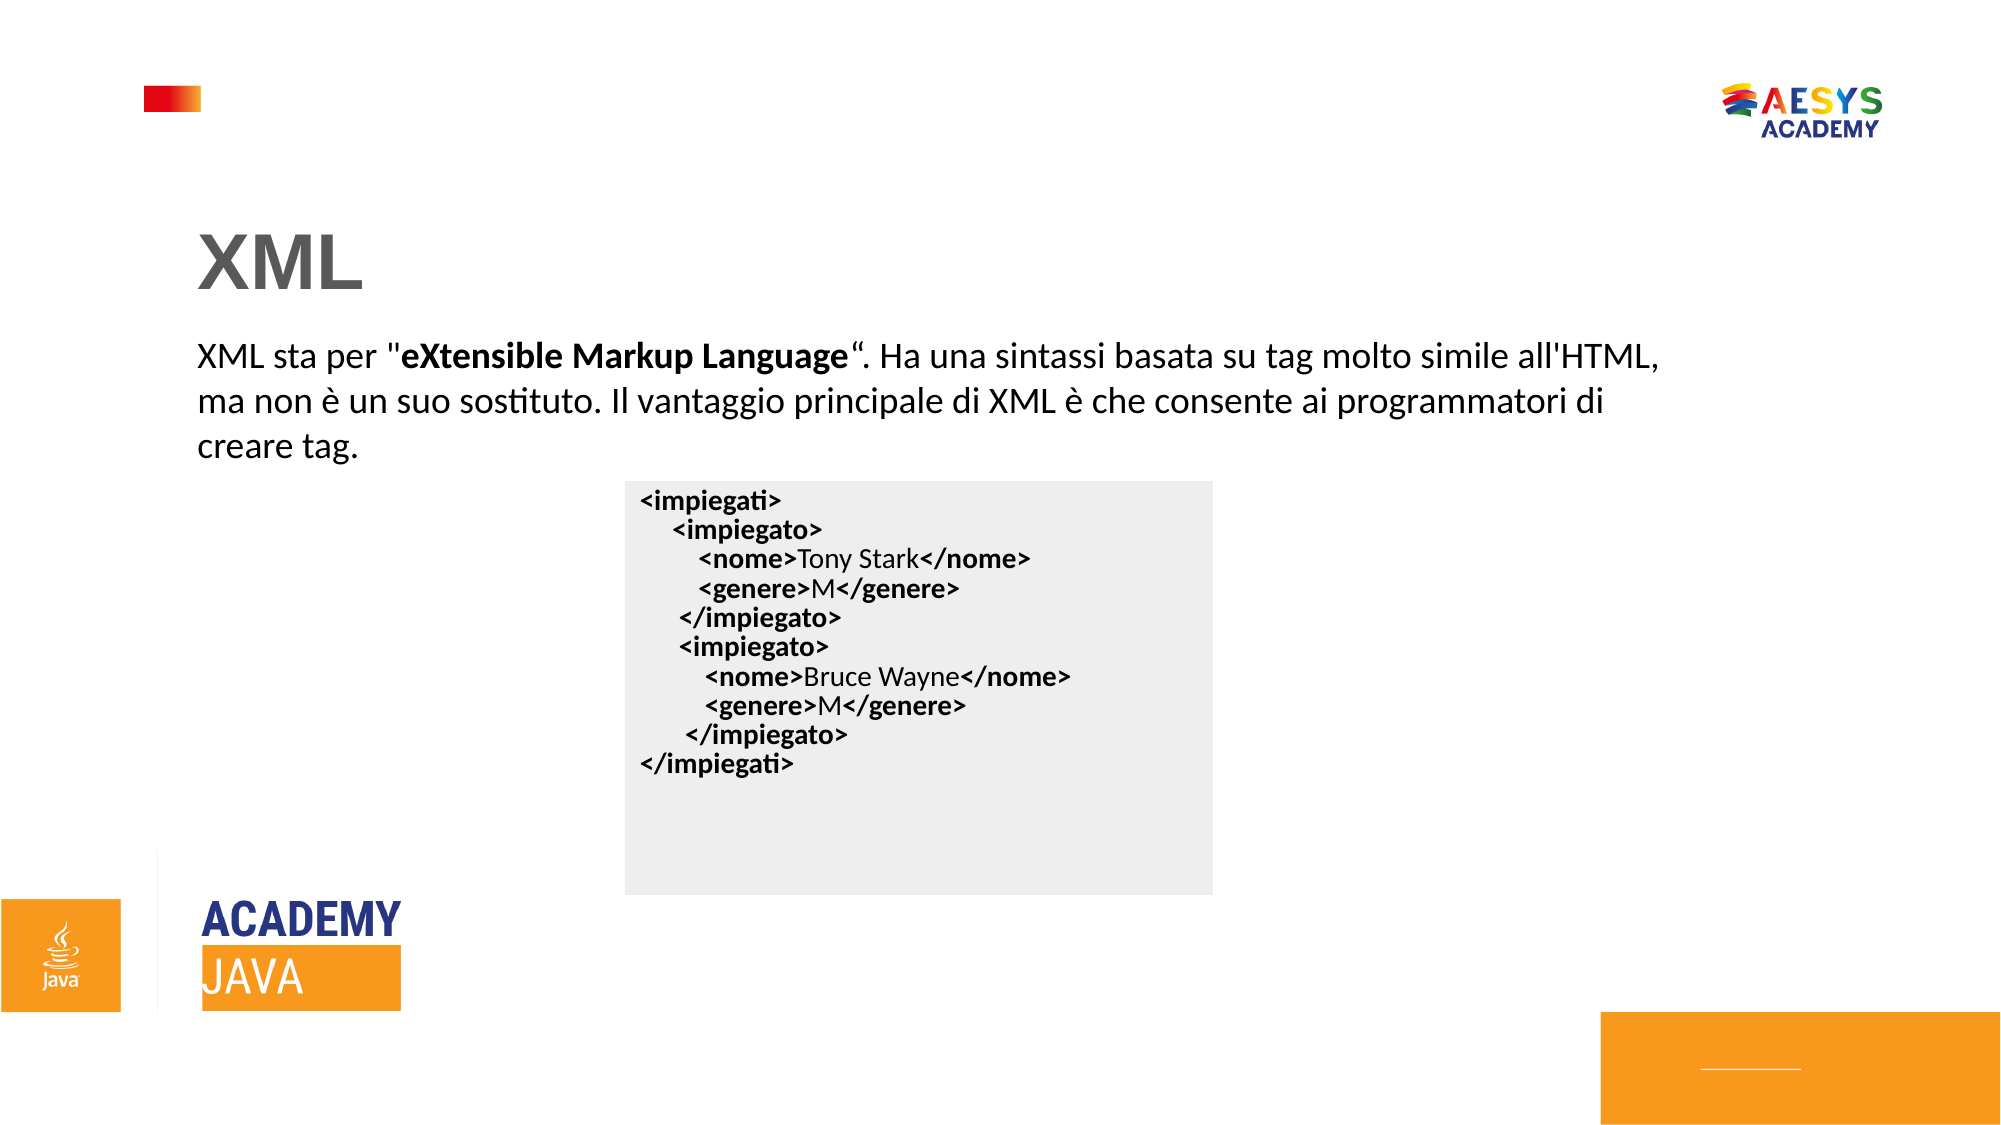

XML
XML sta per "eXtensible Markup Language“. Ha una sintassi basata su tag molto simile all'HTML, ma non è un suo sostituto. Il vantaggio principale di XML è che consente ai programmatori di creare tag.

| <impiegati>       <impiegato>                <nome>Tony Stark</nome>                               <genere>M</genere>        </impiegato>             <impiegato>            <nome>Bruce Wayne</nome>                      <genere>M</genere>         </impiegato>  </impiegati> |
| --- |
|  |